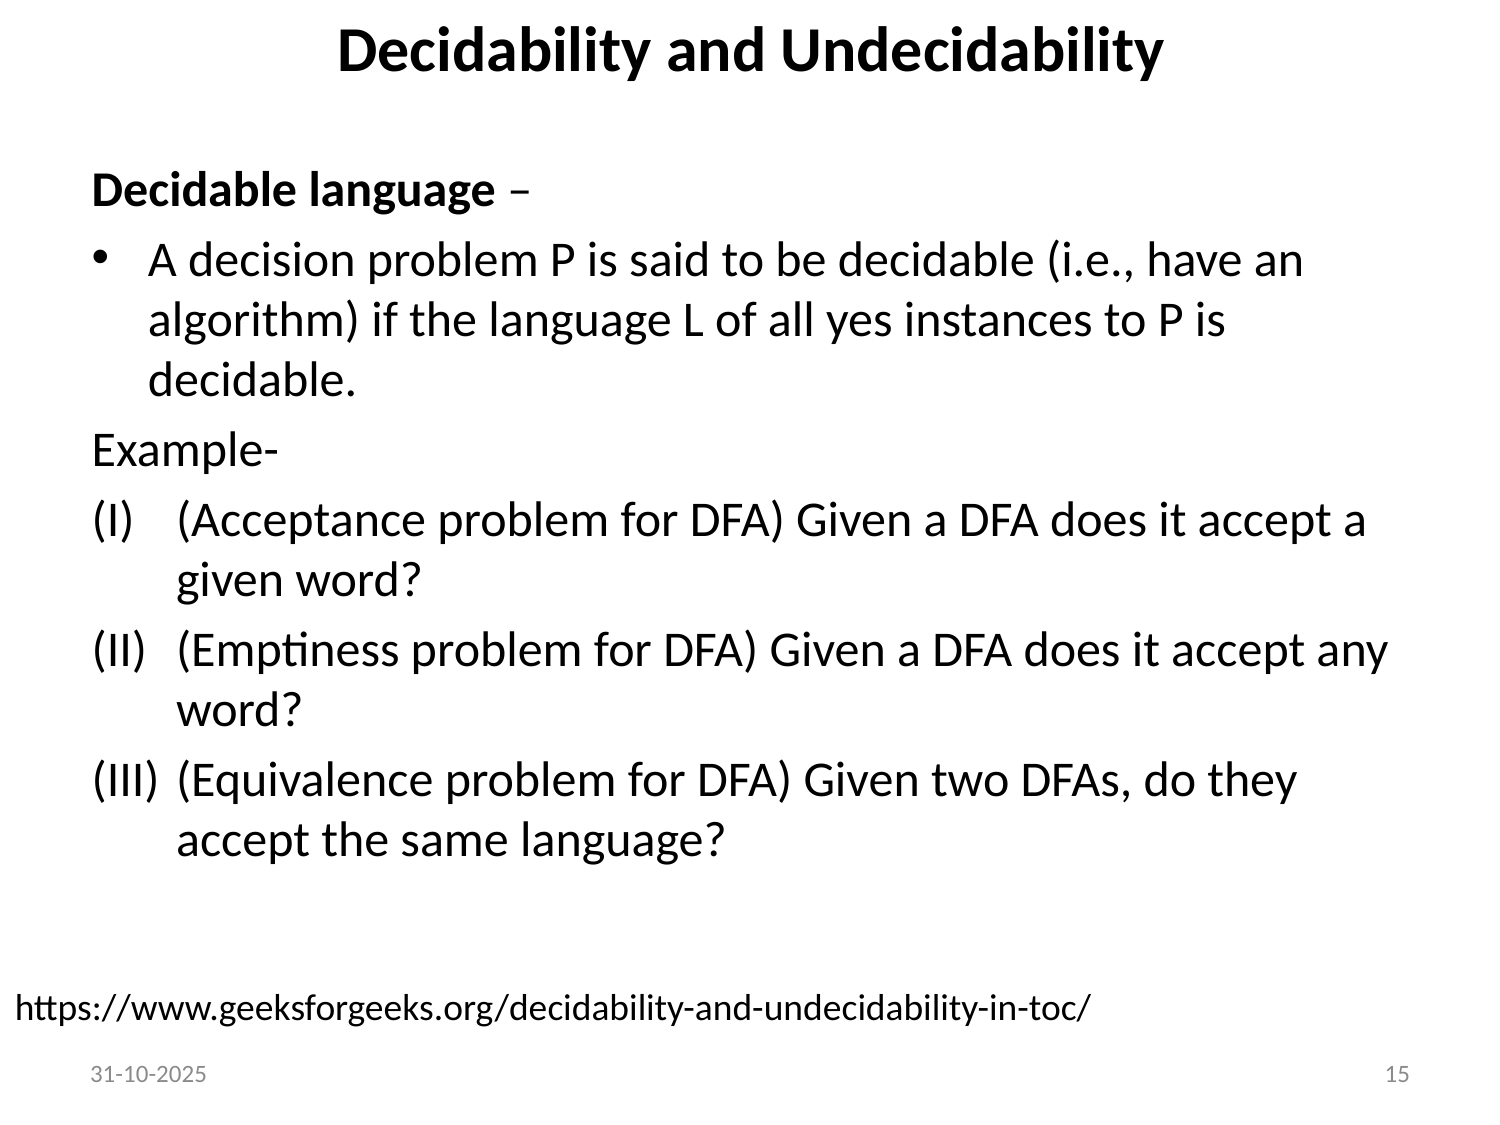

# Decidability and Undecidability
Decidable language –
A decision problem P is said to be decidable (i.e., have an algorithm) if the language L of all yes instances to P is decidable.
Example-
(Acceptance problem for DFA) Given a DFA does it accept a given word?
(Emptiness problem for DFA) Given a DFA does it accept any word?
(Equivalence problem for DFA) Given two DFAs, do they accept the same language?
https://www.geeksforgeeks.org/decidability-and-undecidability-in-toc/
31-10-2025
15